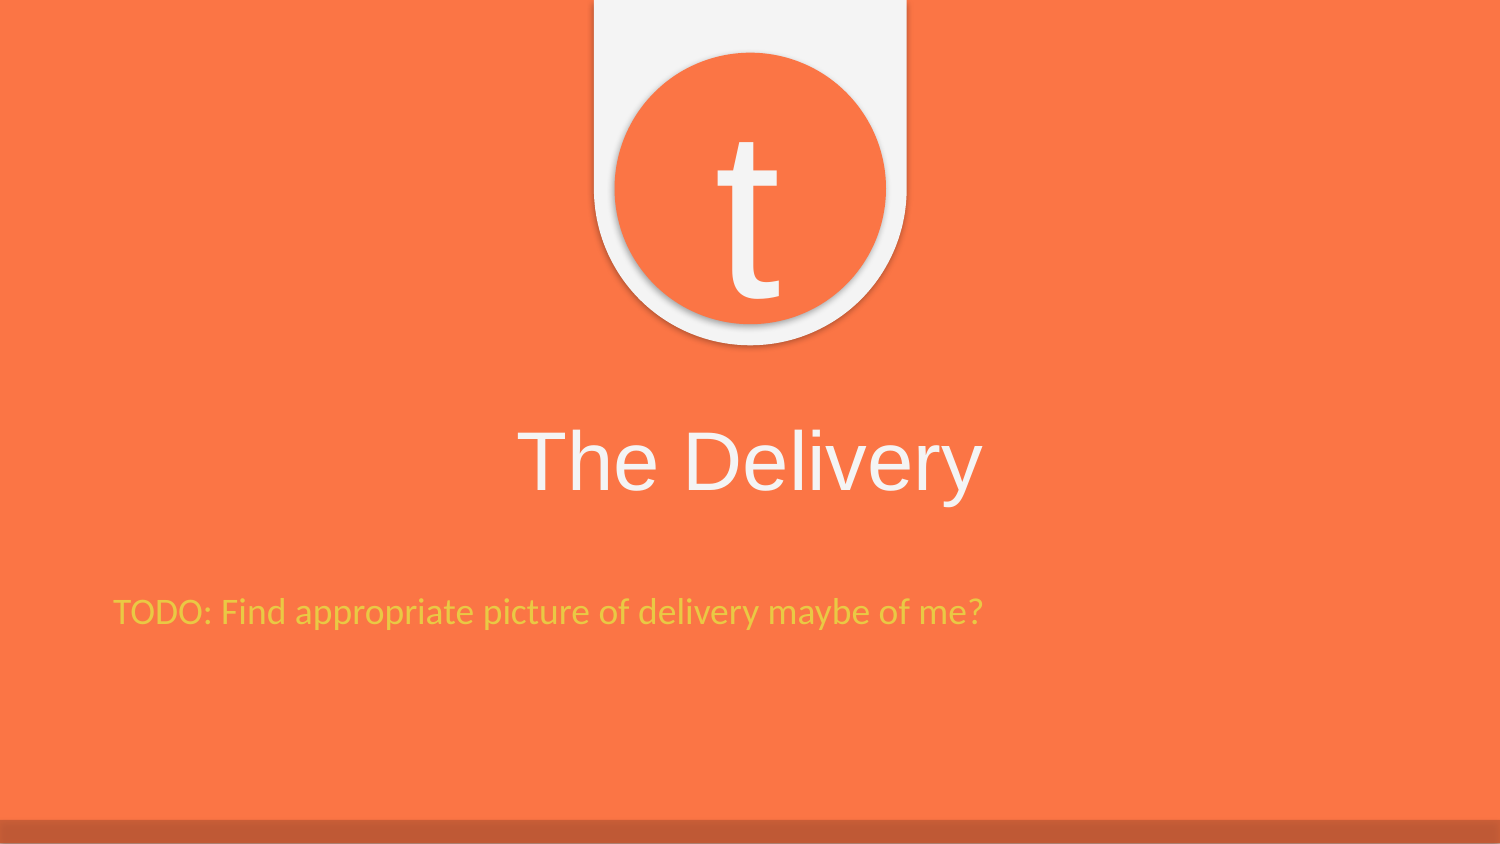

t

# The Delivery
TODO: Find appropriate picture of delivery maybe of me?